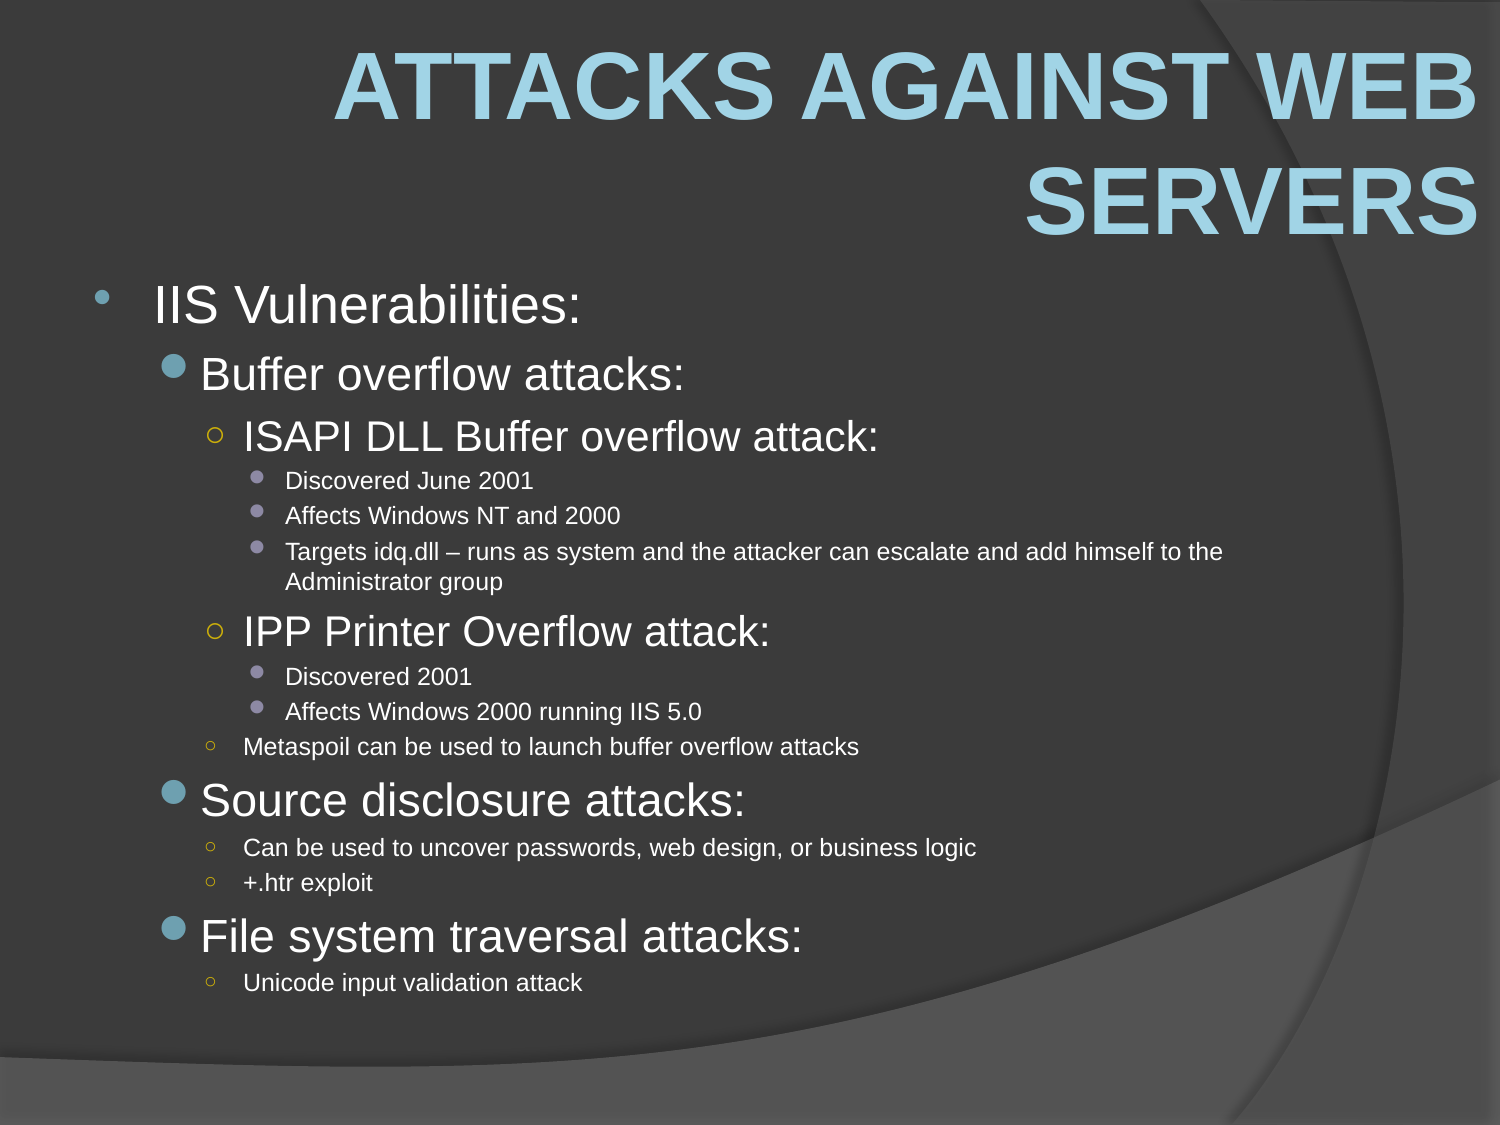

# Attacks Against Web Servers
IIS Vulnerabilities:
Buffer overflow attacks:
ISAPI DLL Buffer overflow attack:
Discovered June 2001
Affects Windows NT and 2000
Targets idq.dll – runs as system and the attacker can escalate and add himself to the Administrator group
IPP Printer Overflow attack:
Discovered 2001
Affects Windows 2000 running IIS 5.0
Metaspoil can be used to launch buffer overflow attacks
Source disclosure attacks:
Can be used to uncover passwords, web design, or business logic
+.htr exploit
File system traversal attacks:
Unicode input validation attack